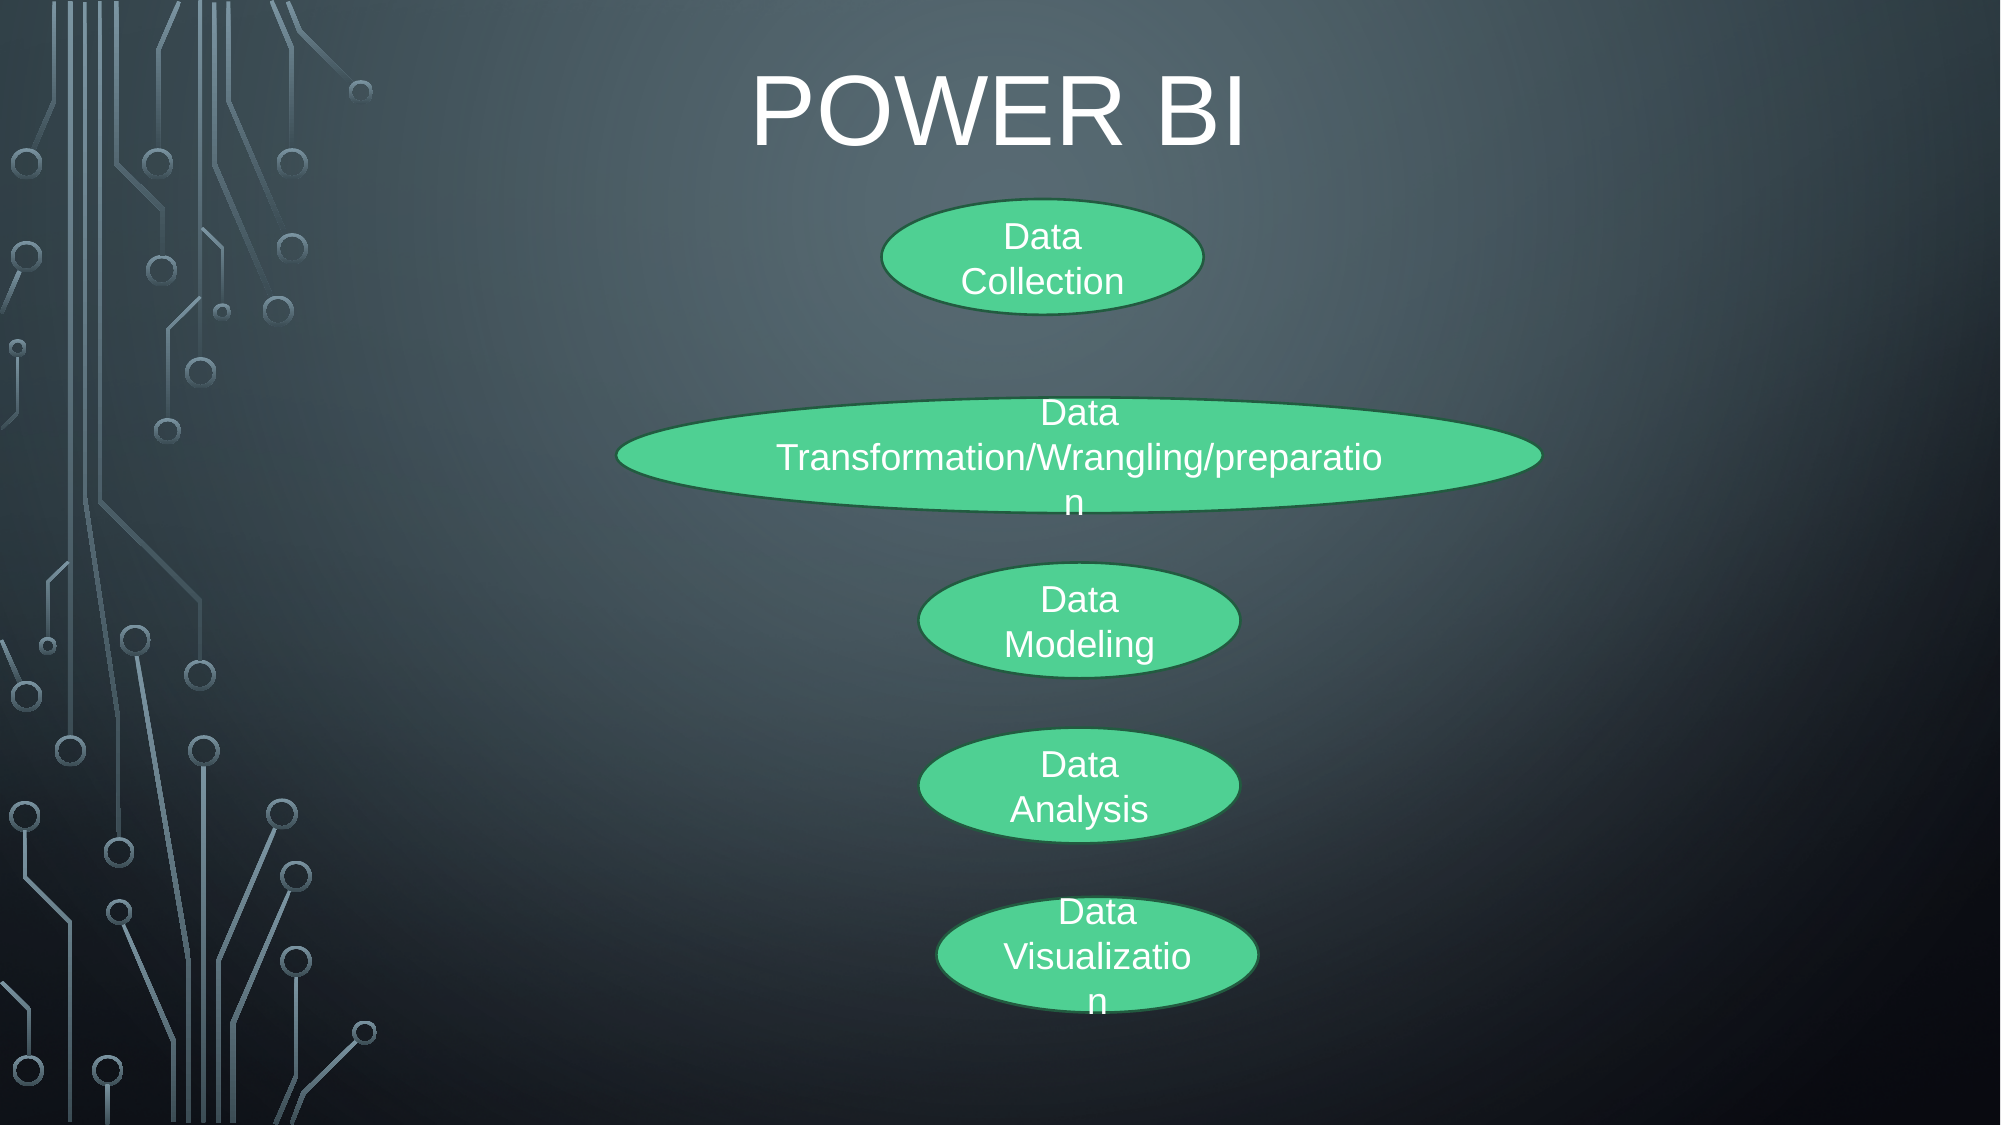

# Power BI
Data Collection
Data Transformation/Wrangling/preparation
Data Modeling
Data Analysis
Data Visualization